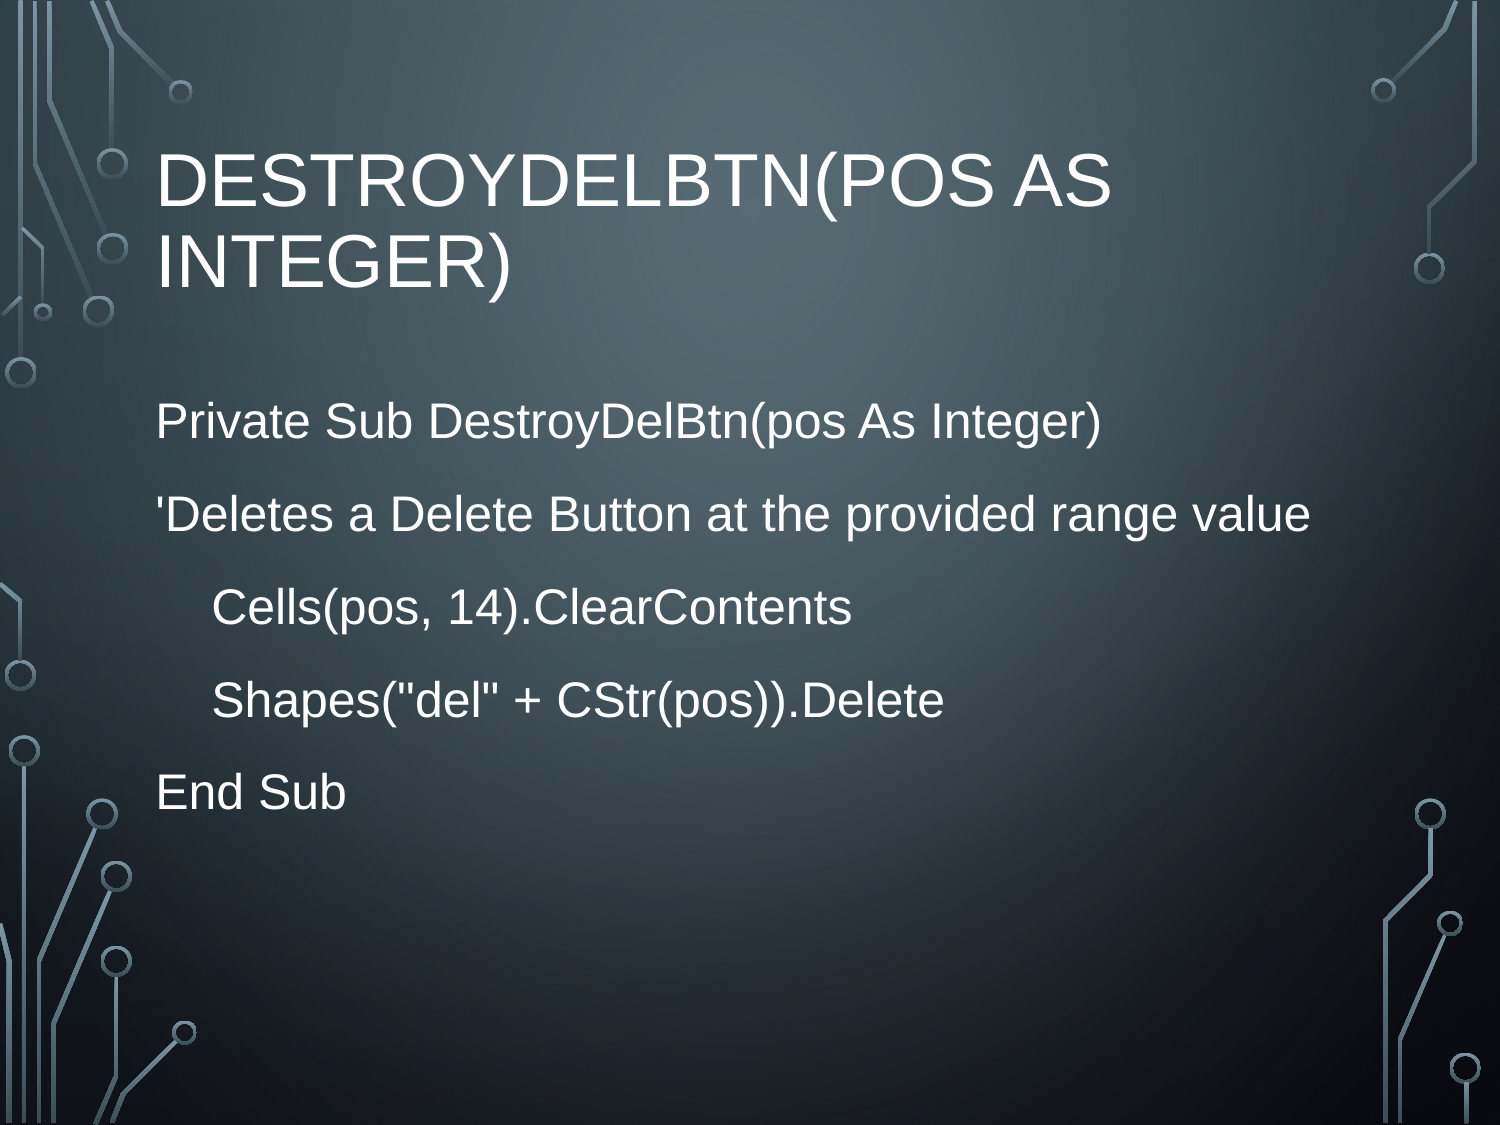

# Destroydelbtn(pos as integer)
Private Sub DestroyDelBtn(pos As Integer)
'Deletes a Delete Button at the provided range value
    Cells(pos, 14).ClearContents
    Shapes("del" + CStr(pos)).Delete
End Sub